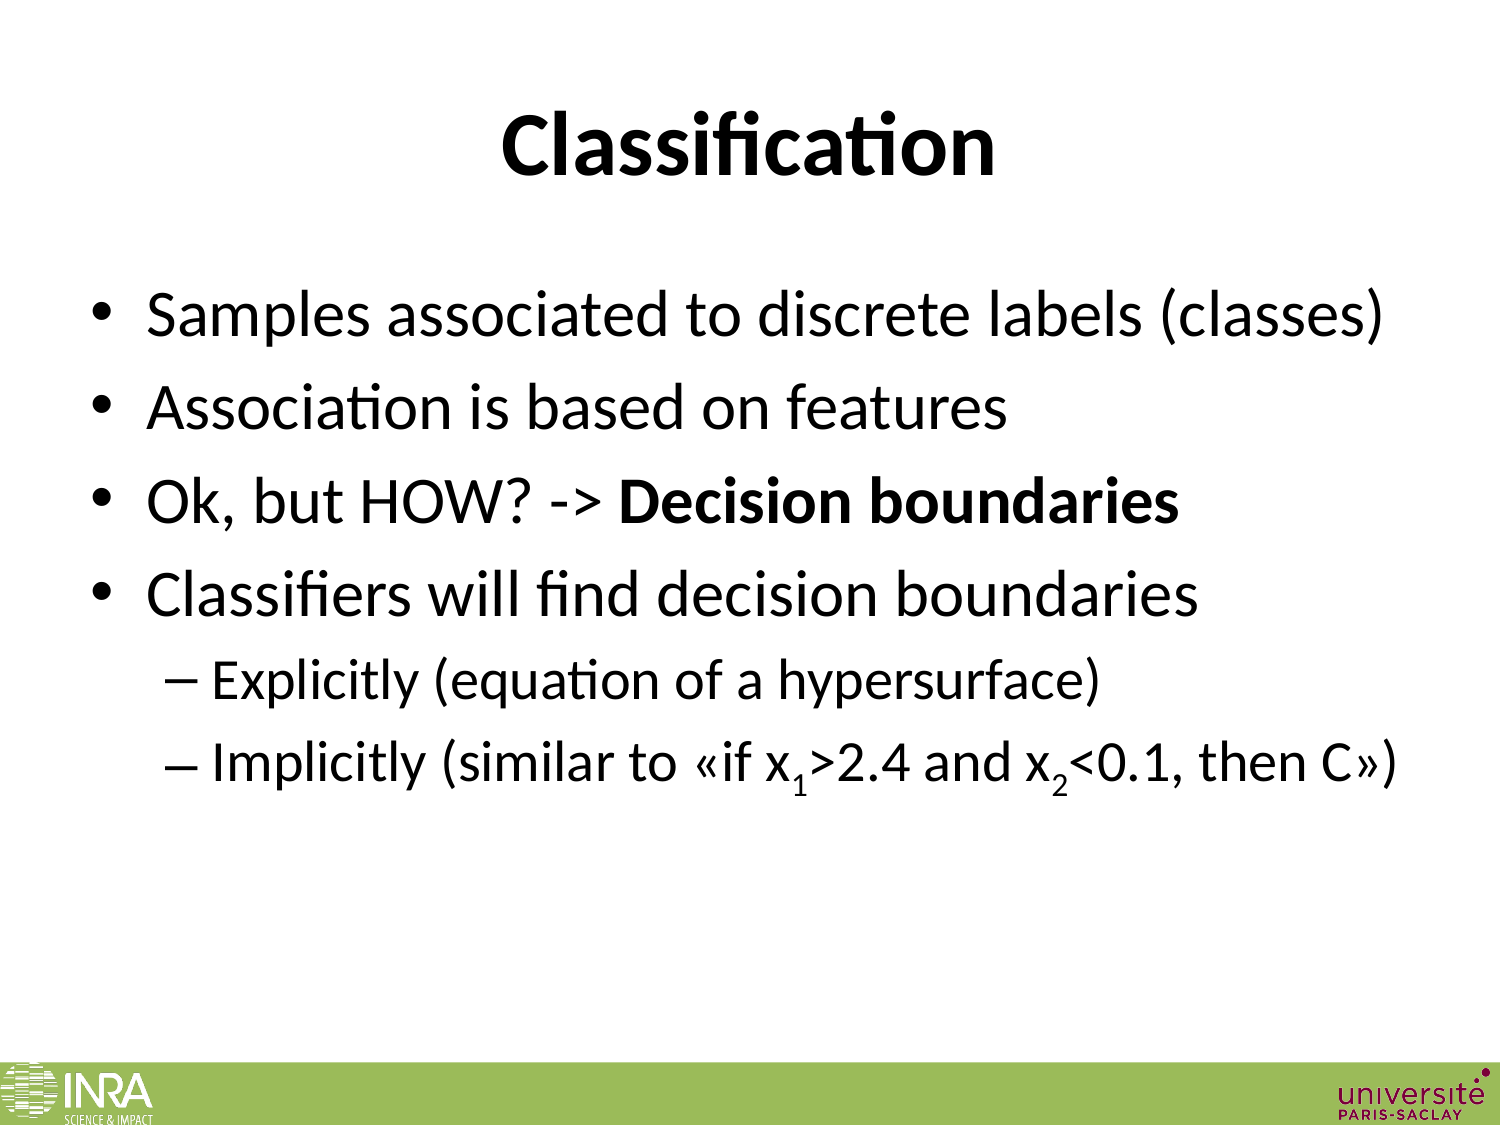

# Classification
Samples associated to discrete labels (classes)
Association is based on features
Ok, but HOW? -> Decision boundaries
Classifiers will find decision boundaries
Explicitly (equation of a hypersurface)
Implicitly (similar to «if x1>2.4 and x2<0.1, then C»)